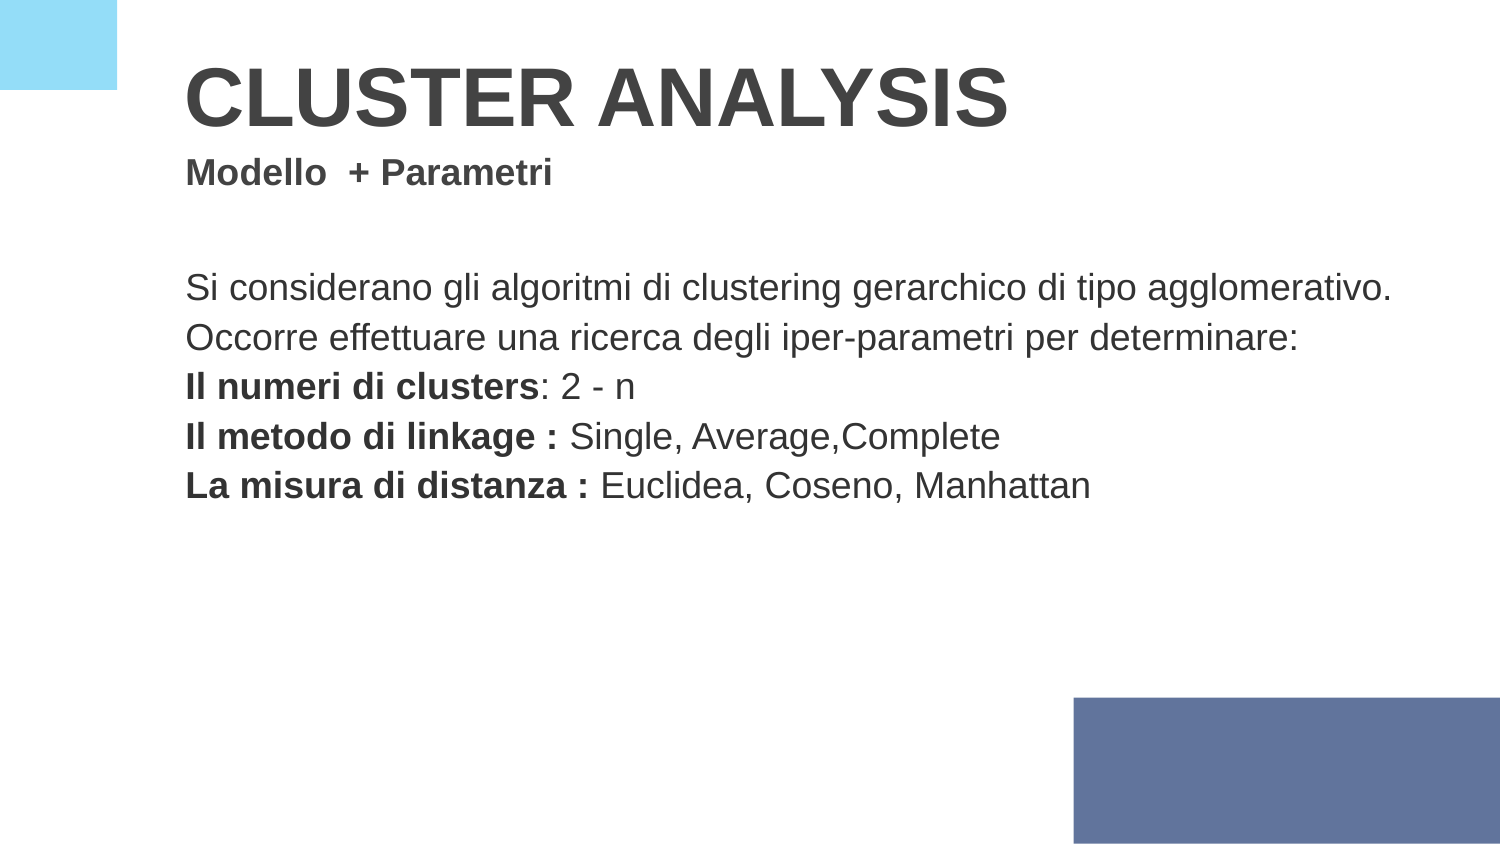

# CLUSTER ANALYSIS Modello  + Parametri Si considerano gli algoritmi di clustering gerarchico di tipo agglomerativo. Occorre effettuare una ricerca degli iper-parametri per determinare: Il numeri di clusters: 2 - n Il metodo di linkage : Single, Average,Complete La misura di distanza : Euclidea, Coseno, Manhattan